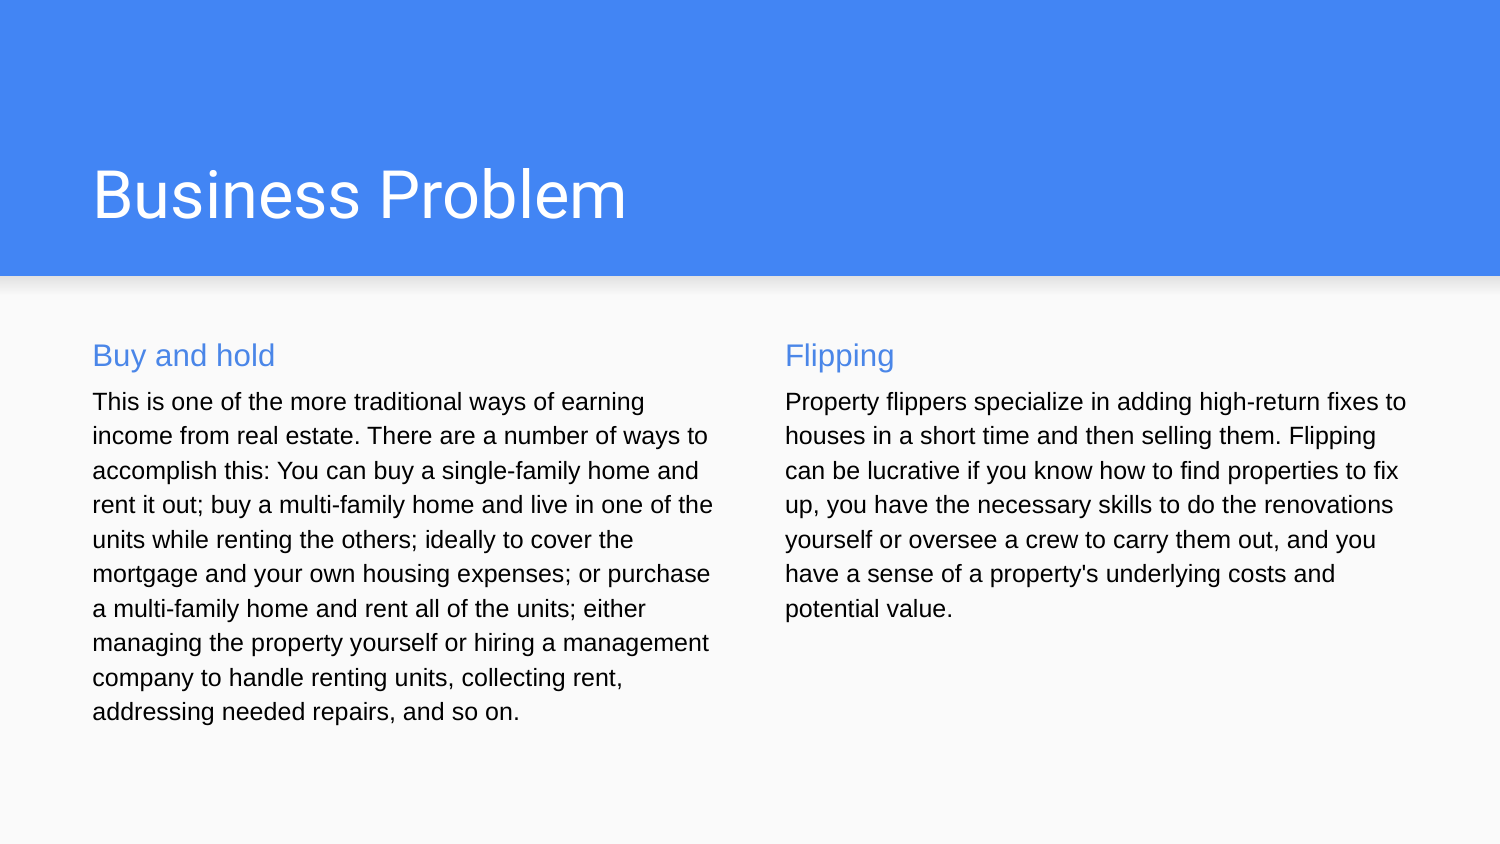

# Business Problem
Buy and hold
This is one of the more traditional ways of earning income from real estate. There are a number of ways to accomplish this: You can buy a single-family home and rent it out; buy a multi-family home and live in one of the units while renting the others; ideally to cover the mortgage and your own housing expenses; or purchase a multi-family home and rent all of the units; either managing the property yourself or hiring a management company to handle renting units, collecting rent, addressing needed repairs, and so on.

Flipping
Property flippers specialize in adding high-return fixes to houses in a short time and then selling them. Flipping can be lucrative if you know how to find properties to fix up, you have the necessary skills to do the renovations yourself or oversee a crew to carry them out, and you have a sense of a property's underlying costs and potential value.